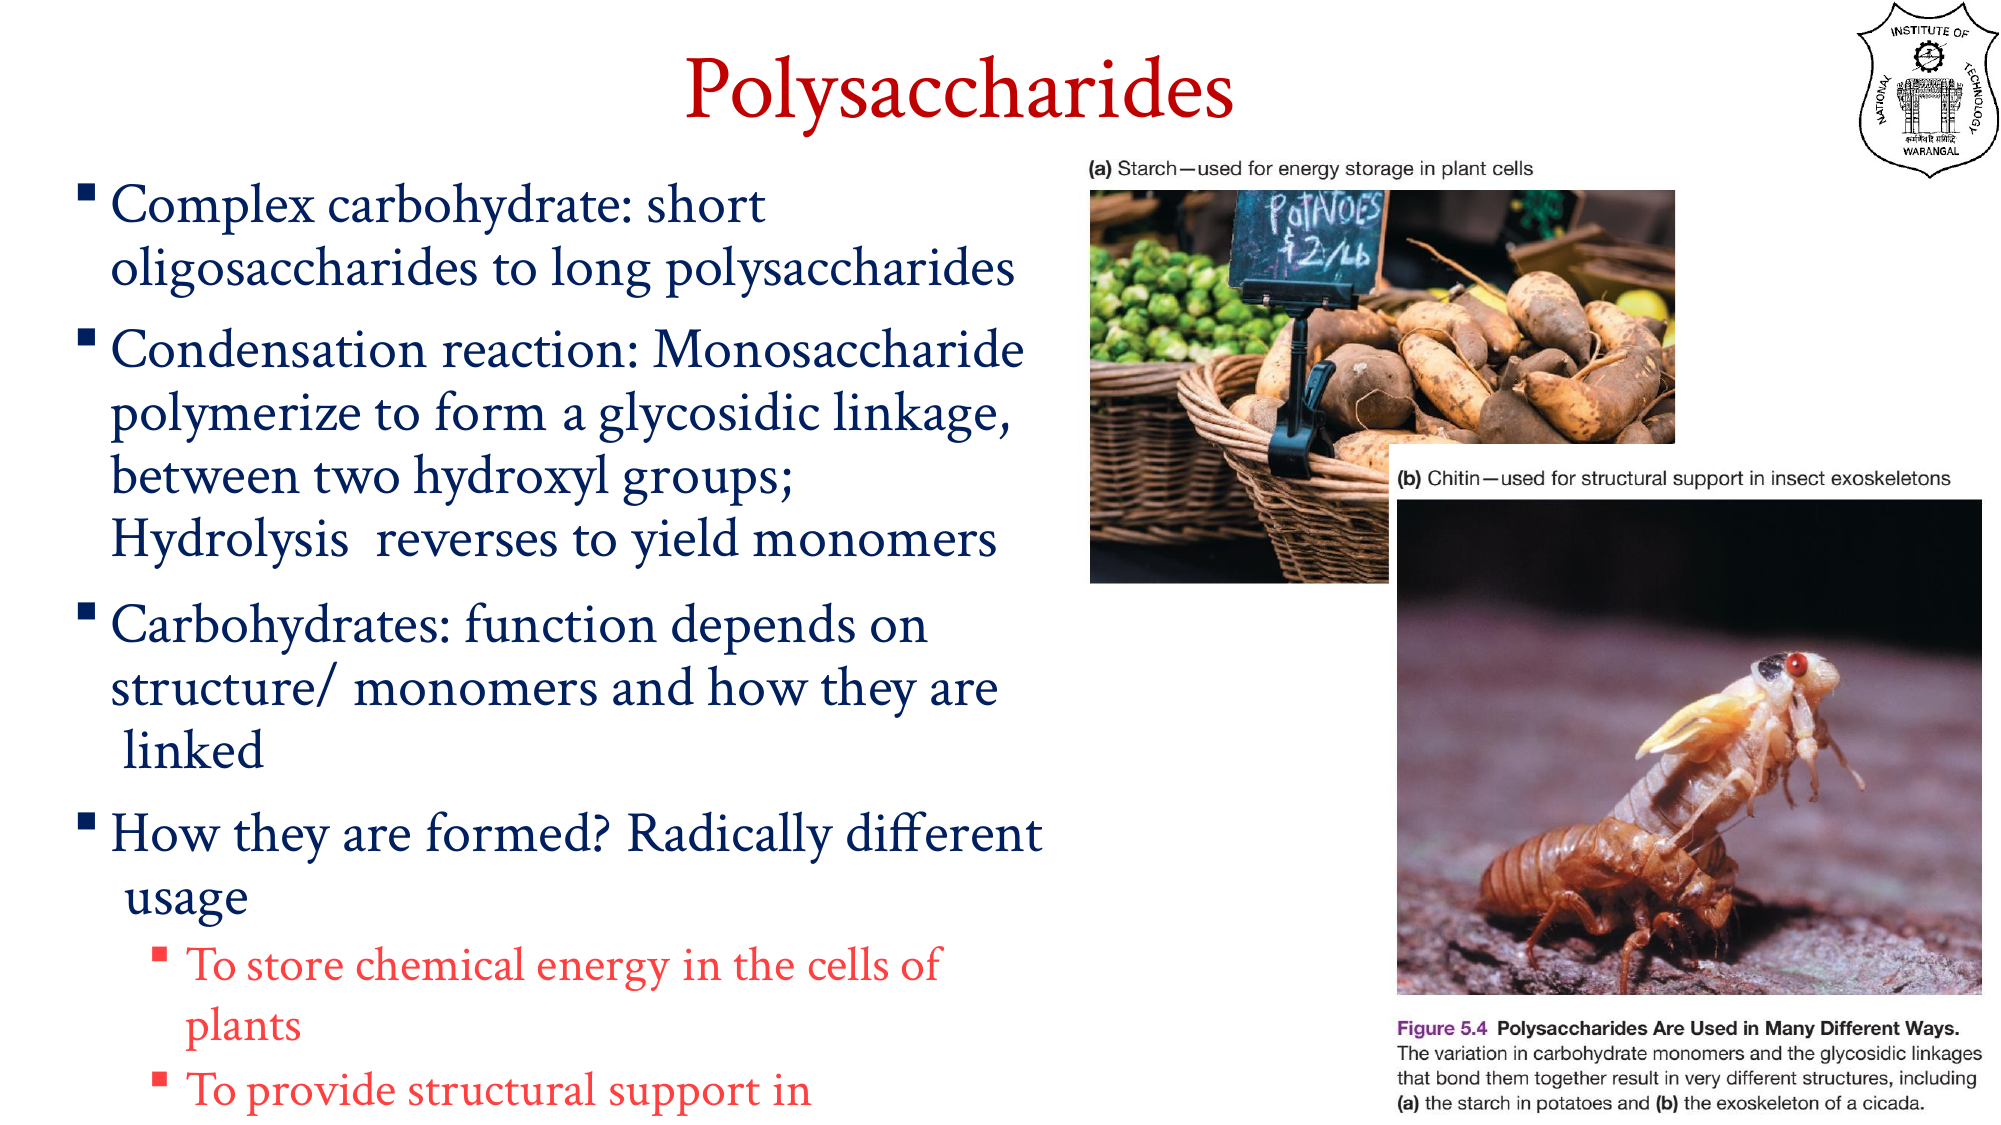

# Polysaccharides

Complex carbohydrate: short  oligosaccharides to long polysaccharides
Condensation reaction: Monosaccharide  polymerize to form a glycosidic linkage,  between two hydroxyl groups; Hydrolysis  reverses to yield monomers
Carbohydrates: function depends on  structure/ monomers and how they are  linked
How they are formed? Radically different  usage
To store chemical energy in the cells of plants
To provide structural support in the  exoskeletons of insects